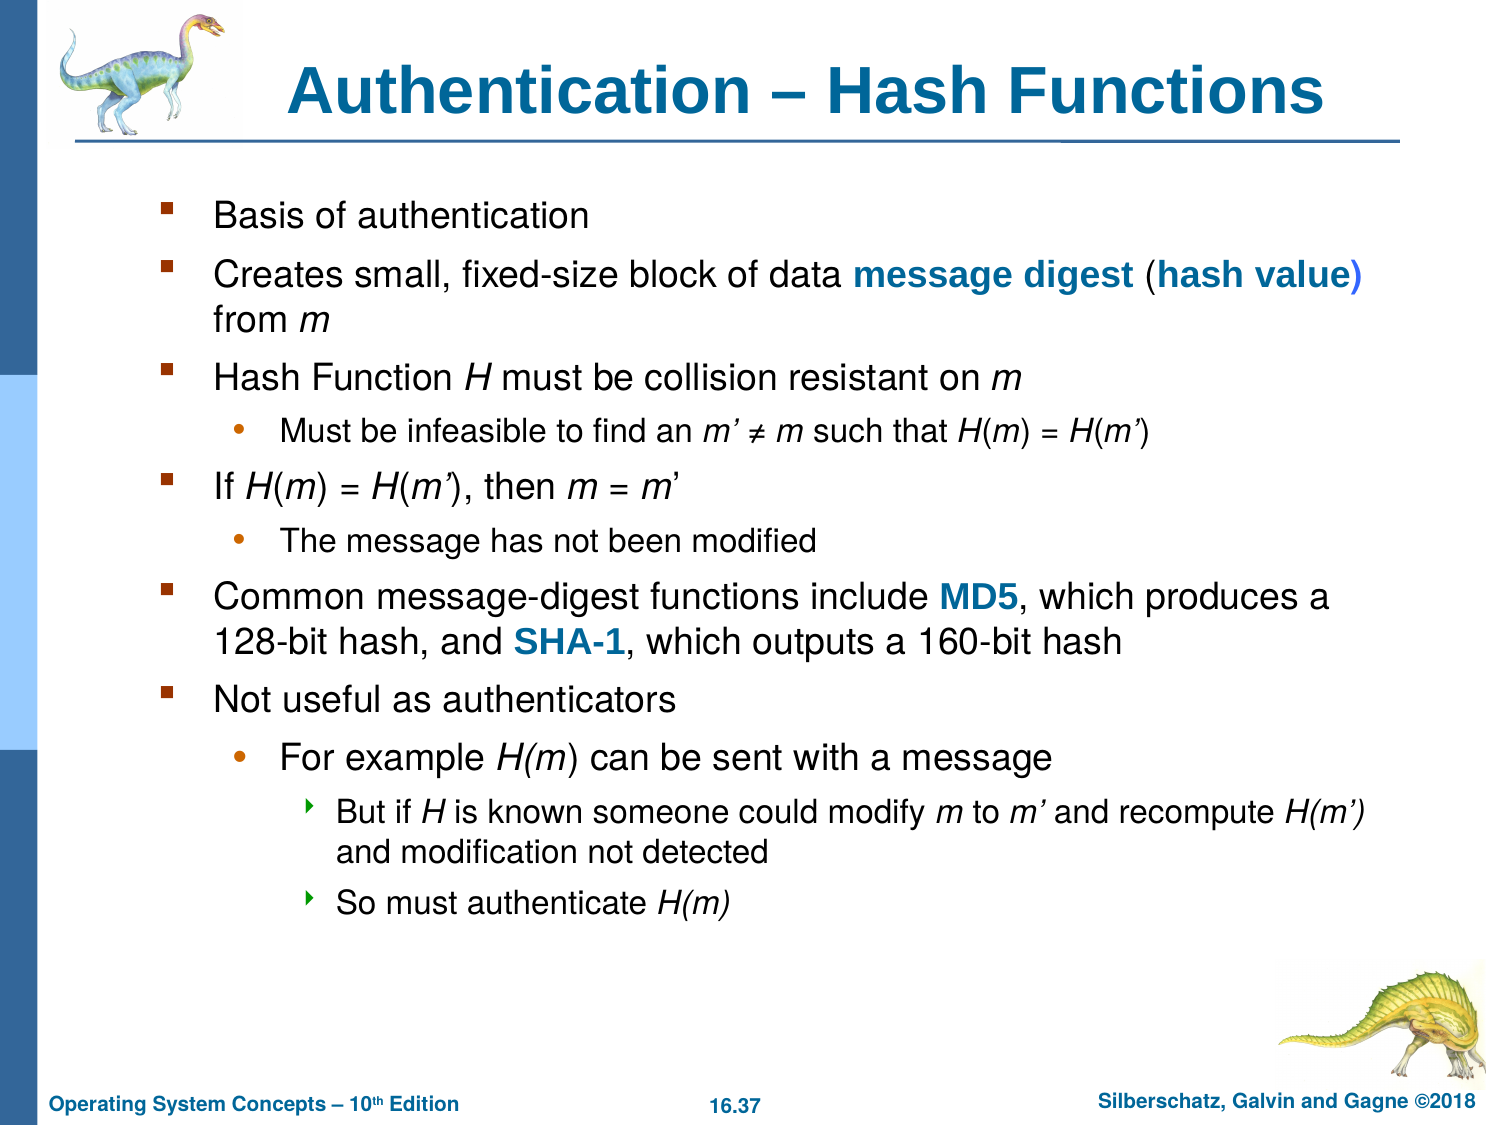

# Authentication – Hash Functions
Basis of authentication
Creates small, fixed-size block of data message digest (hash value) from m
Hash Function H must be collision resistant on m
Must be infeasible to find an m’ ≠ m such that H(m) = H(m’)
If H(m) = H(m’), then m = m’
The message has not been modified
Common message-digest functions include MD5, which produces a 128-bit hash, and SHA-1, which outputs a 160-bit hash
Not useful as authenticators
For example H(m) can be sent with a message
But if H is known someone could modify m to m’ and recompute H(m’) and modification not detected
So must authenticate H(m)